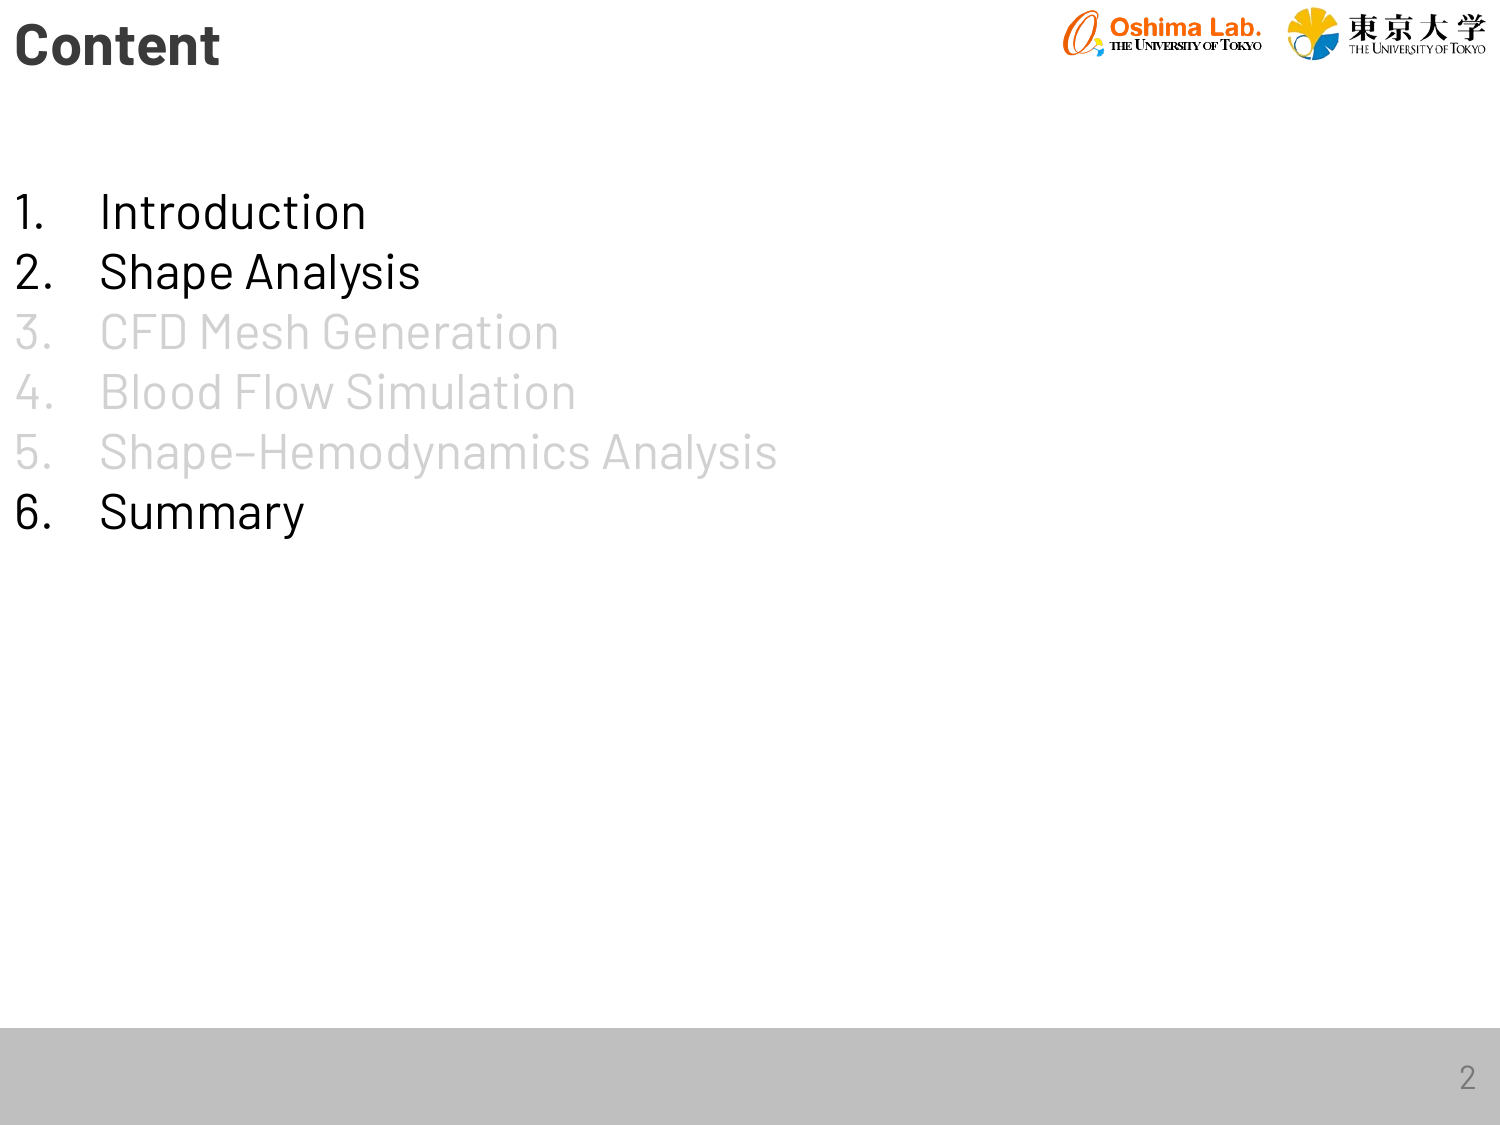

Content

Introduction
Shape Analysis
CFD Mesh Generation
Blood Flow Simulation
Shape–Hemodynamics Analysis
Summary

2